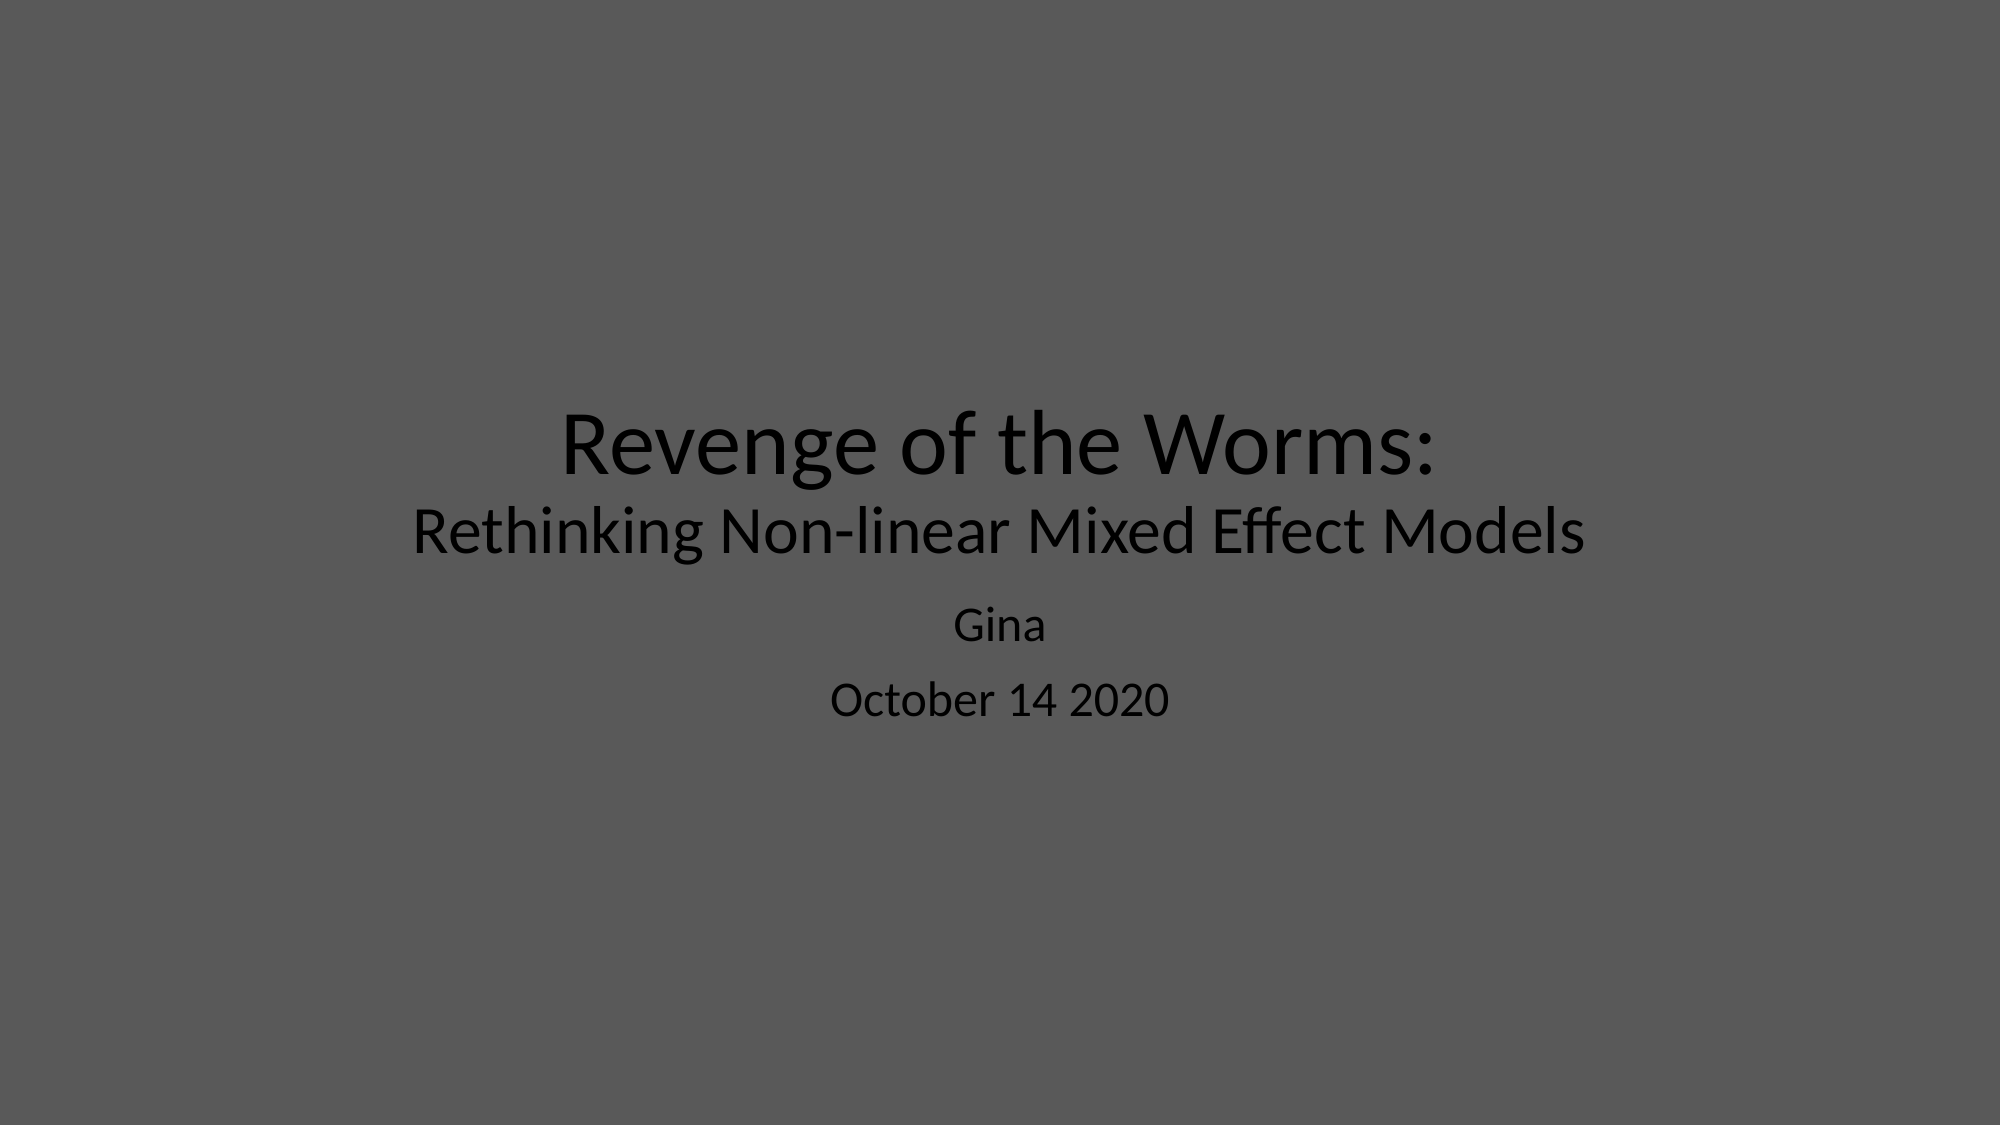

# Revenge of the Worms: Rethinking Non-linear Mixed Effect Models
Gina
October 14 2020